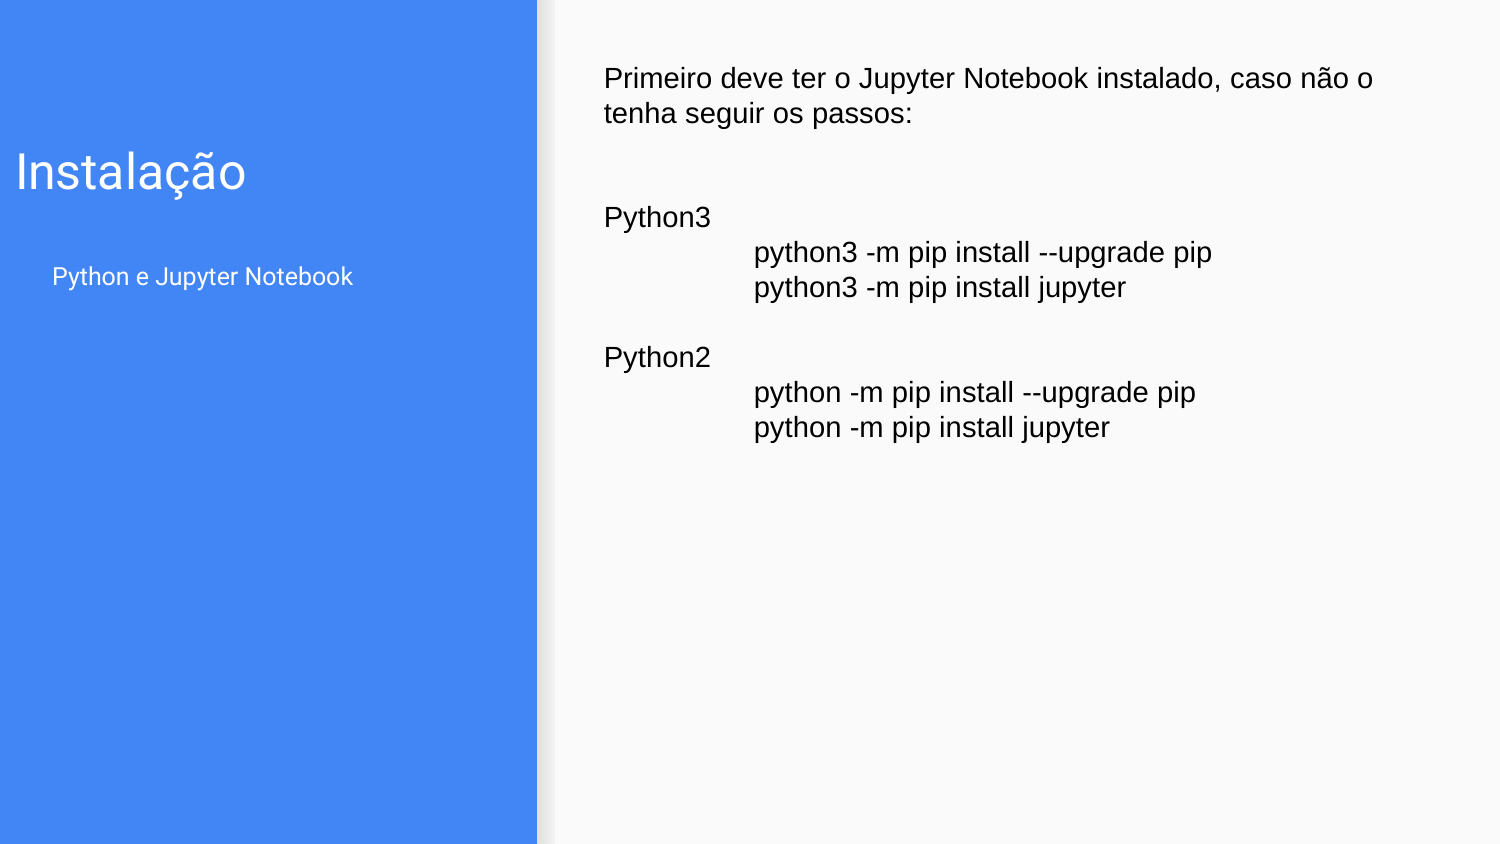

Primeiro deve ter o Jupyter Notebook instalado, caso não o tenha seguir os passos:
Python3
	python3 -m pip install --upgrade pip
	python3 -m pip install jupyter
Python2
	python -m pip install --upgrade pip
	python -m pip install jupyter
# Instalação
Python e Jupyter Notebook